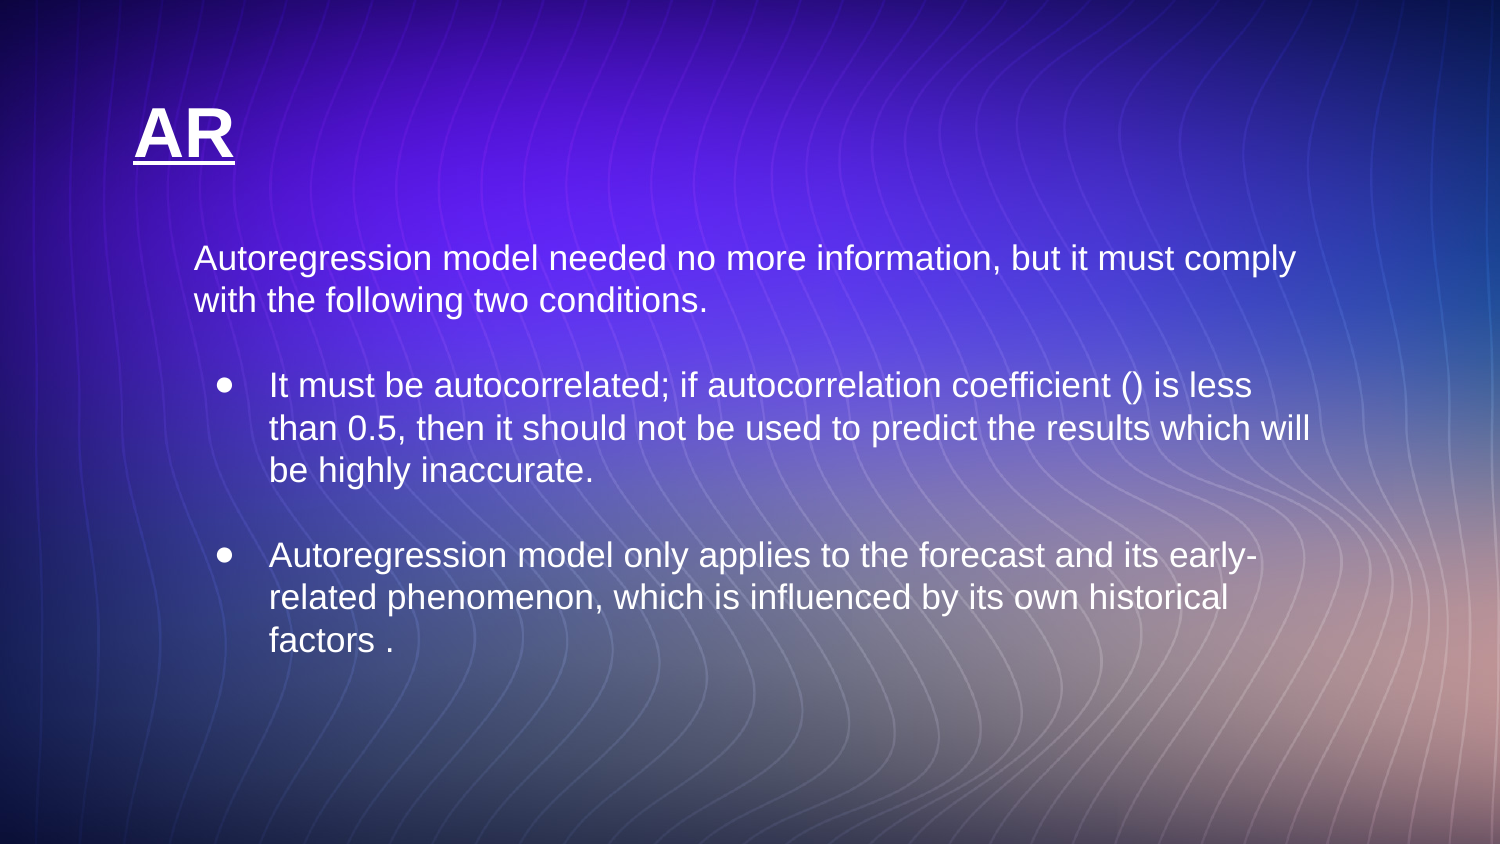

# AR
Autoregression model needed no more information, but it must comply with the following two conditions.

It must be autocorrelated; if autocorrelation coefficient () is less than 0.5, then it should not be used to predict the results which will be highly inaccurate.

Autoregression model only applies to the forecast and its early-related phenomenon, which is influenced by its own historical factors .